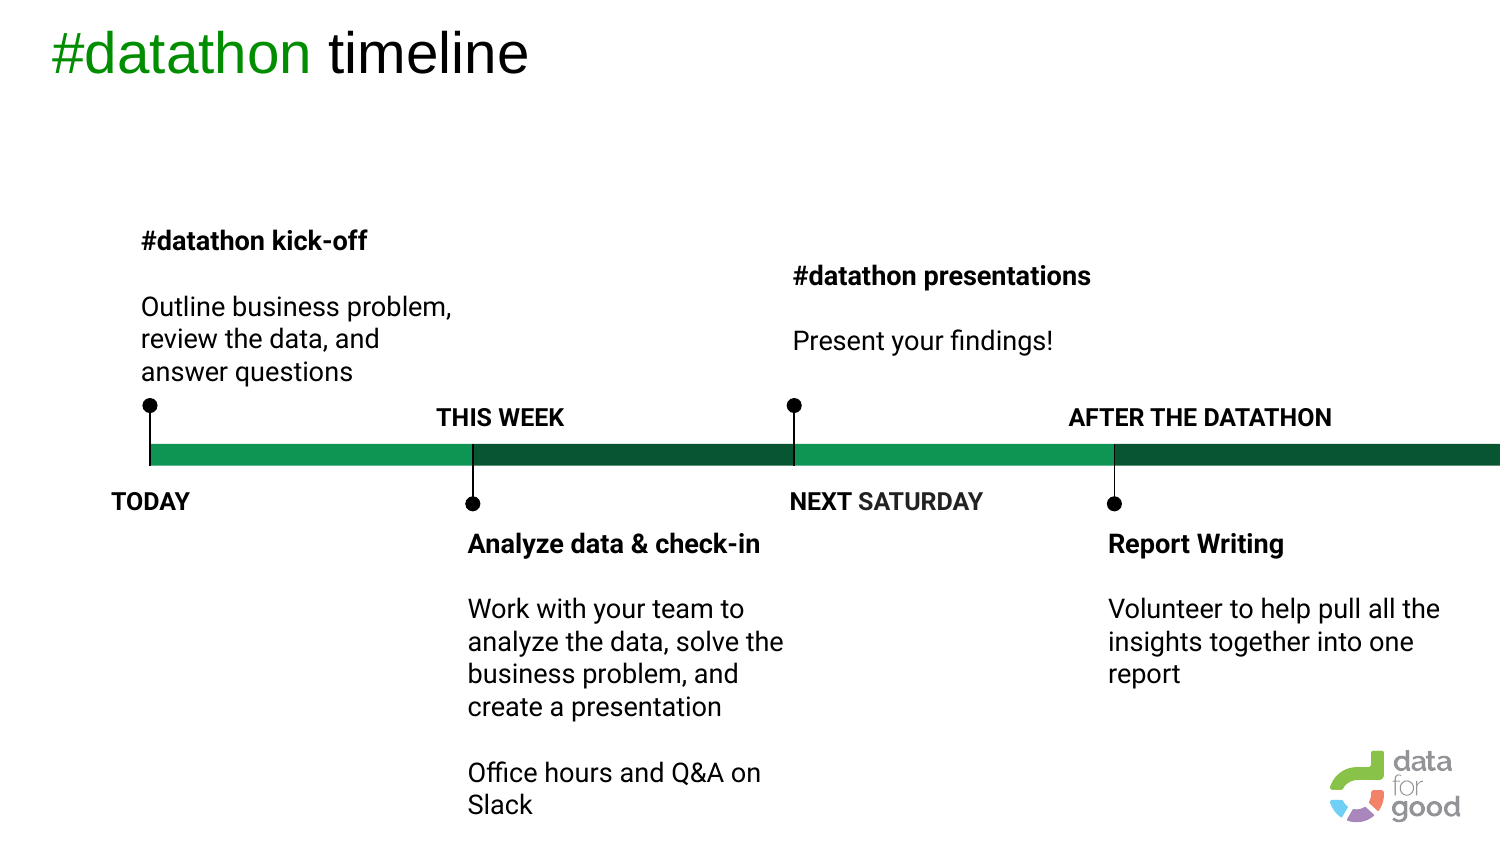

# #datathon timeline
#datathon kick-off
Outline business problem, review the data, and answer questions

TODAY

#datathon presentations

Present your findings!

NEXT SATURDAY

THIS WEEK

Analyze data & check-in

Work with your team to analyze the data, solve the business problem, and create a presentation
Office hours and Q&A on Slack

AFTER THE DATATHON

Report Writing

Volunteer to help pull all the insights together into one report